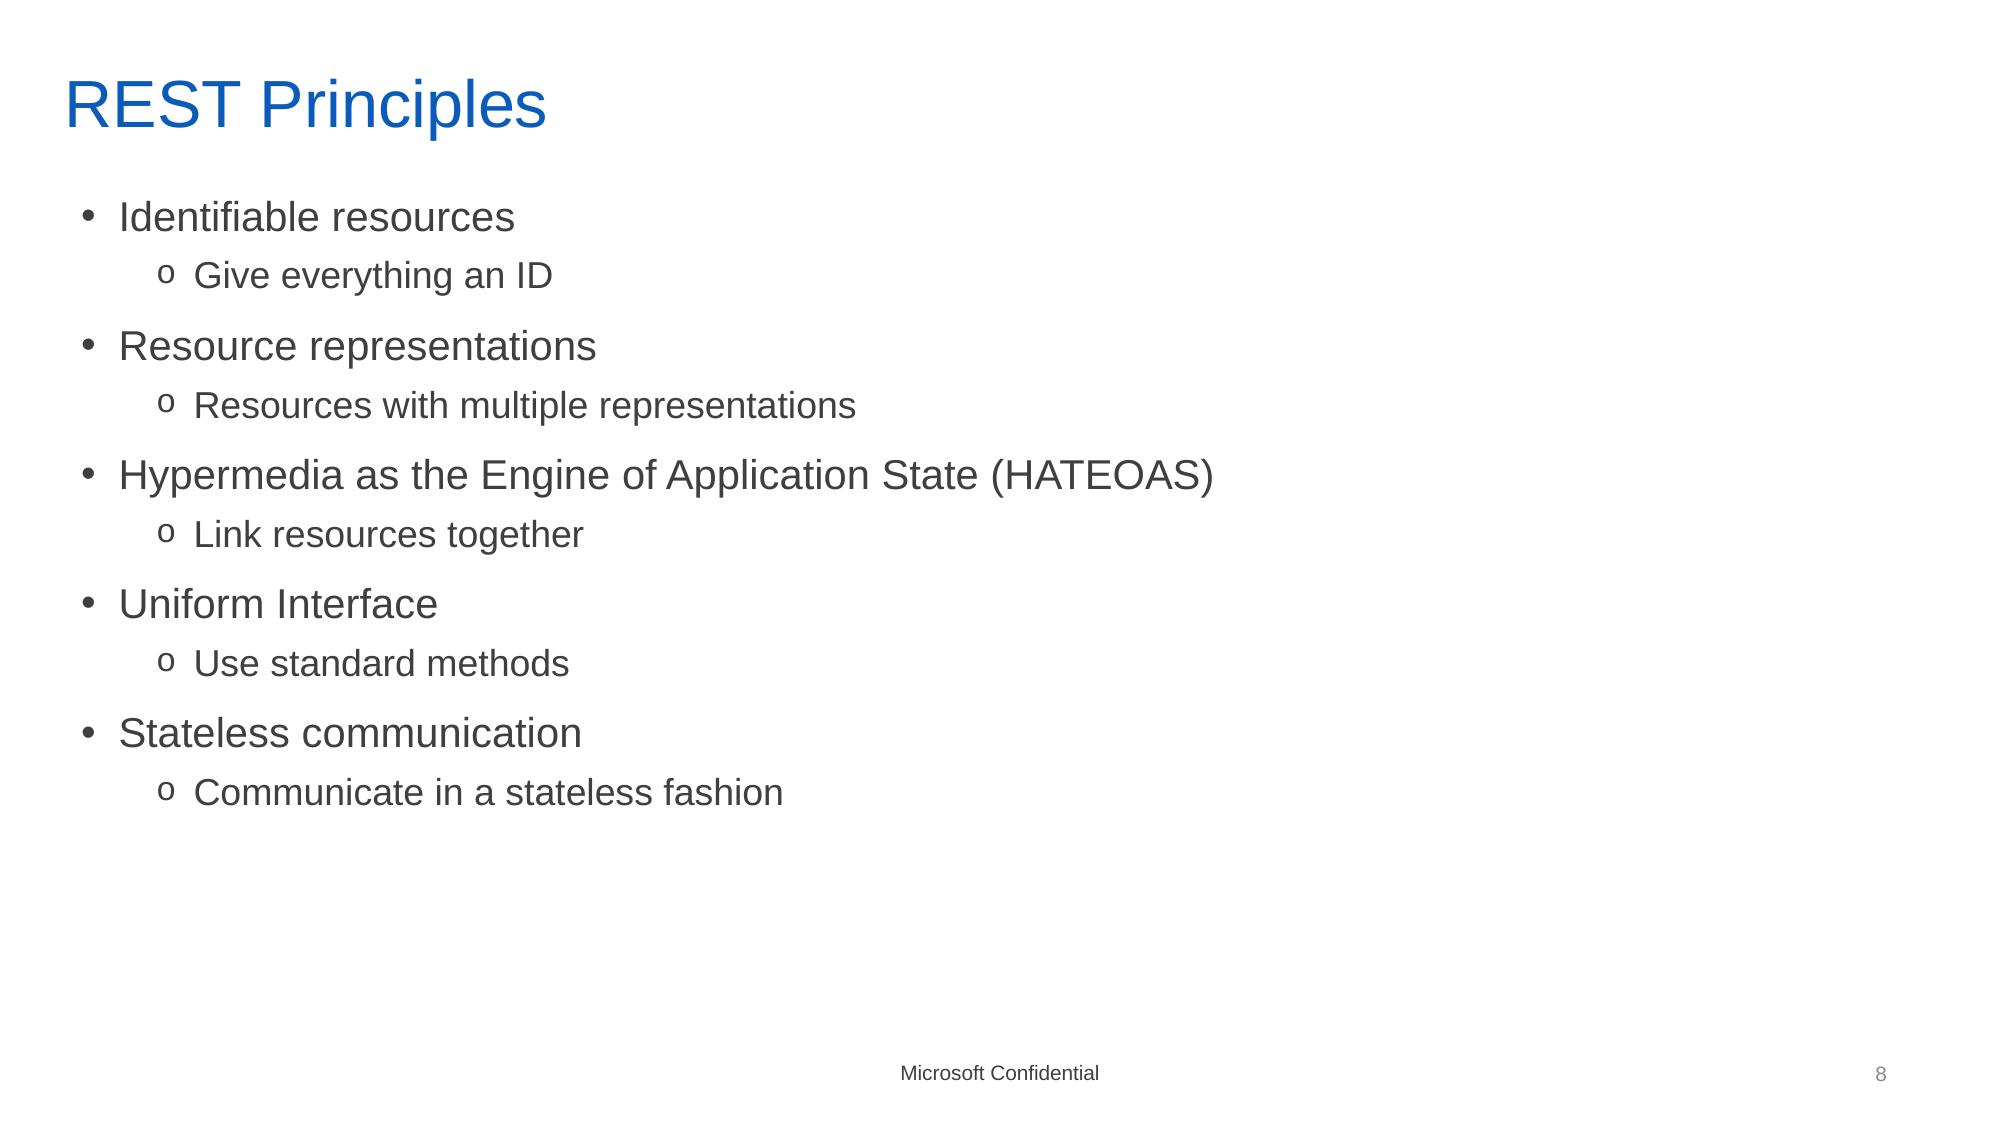

# REST Principles
Identifiable resources
Give everything an ID
Resource representations
Resources with multiple representations
Hypermedia as the Engine of Application State (HATEOAS)
Link resources together
Uniform Interface
Use standard methods
Stateless communication
Communicate in a stateless fashion
8